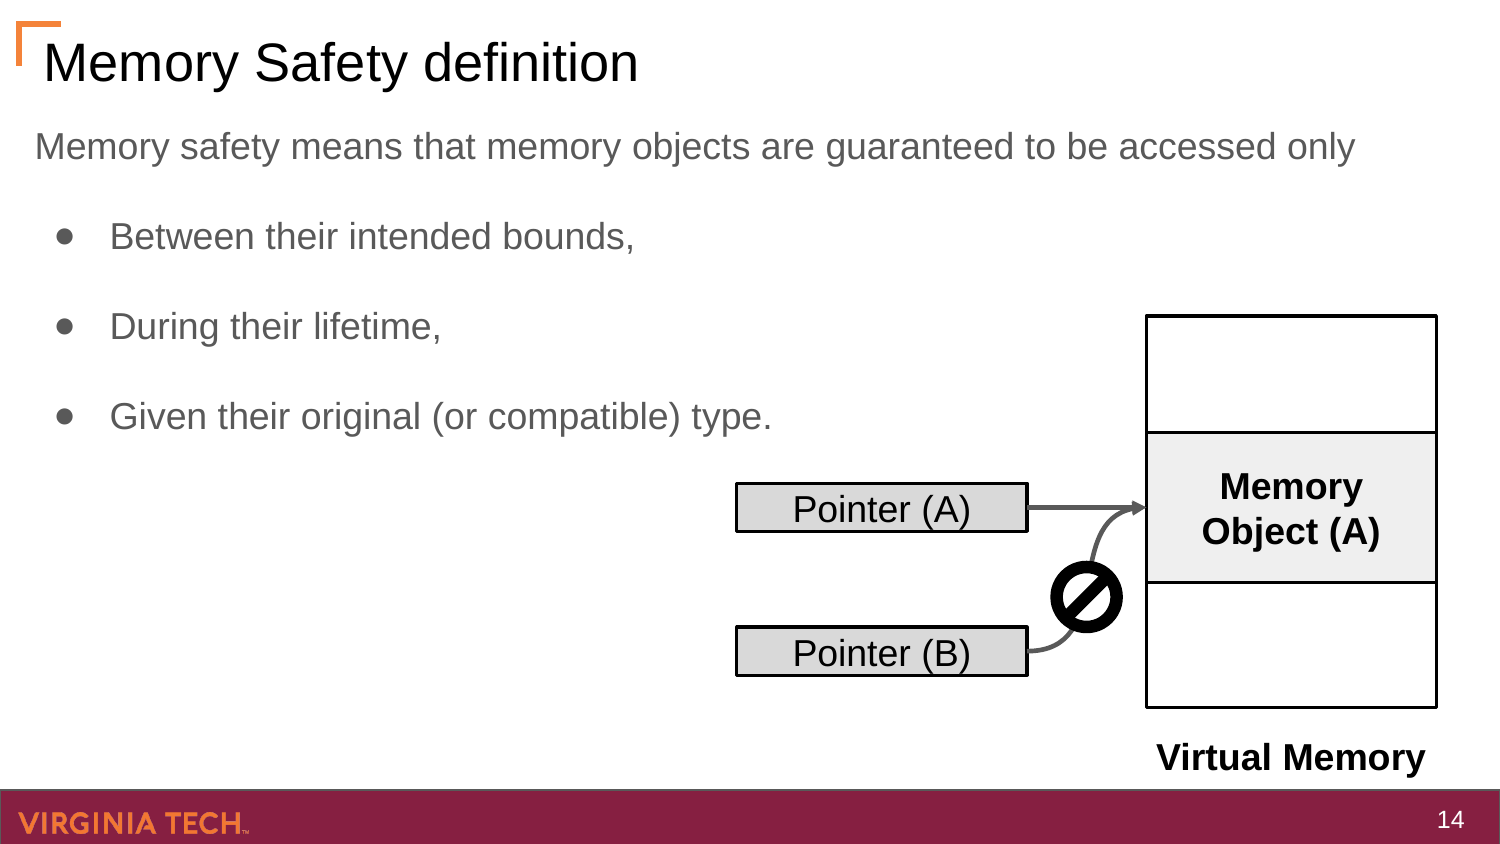

# Memory Safety definition
Memory safety means that memory objects are guaranteed to be accessed only

Between their intended bounds,

During their lifetime,

Given their original (or compatible) type.

Memory Object (A)
Pointer (A)

Pointer (B)
Virtual Memory
14